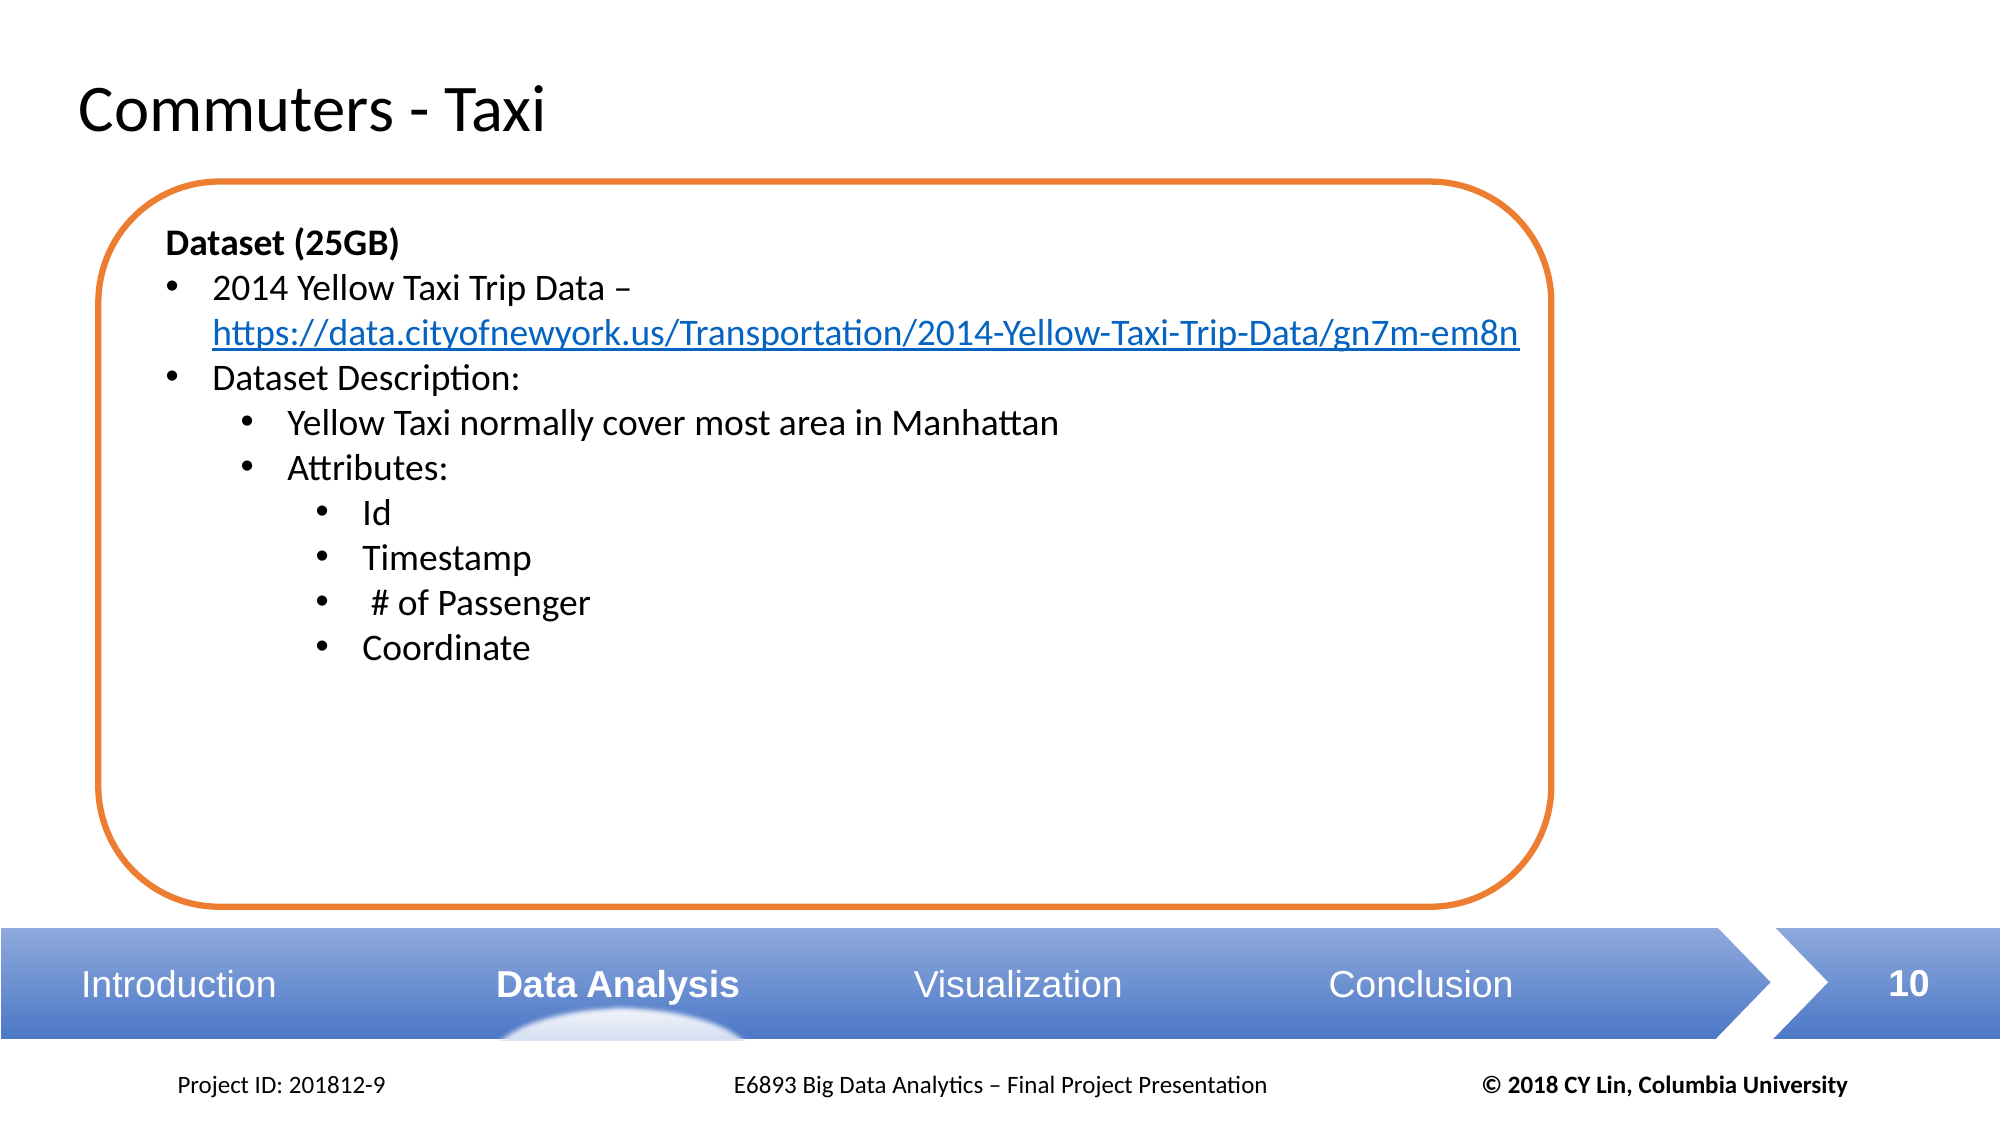

# Commuters - Taxi

Dataset (25GB)
2014 Yellow Taxi Trip Data – https://data.cityofnewyork.us/Transportation/2014-Yellow-Taxi-Trip-Data/gn7m-em8n
Dataset Description:
Yellow Taxi normally cover most area in Manhattan
Attributes:
Id
Timestamp
 # of Passenger
Coordinate